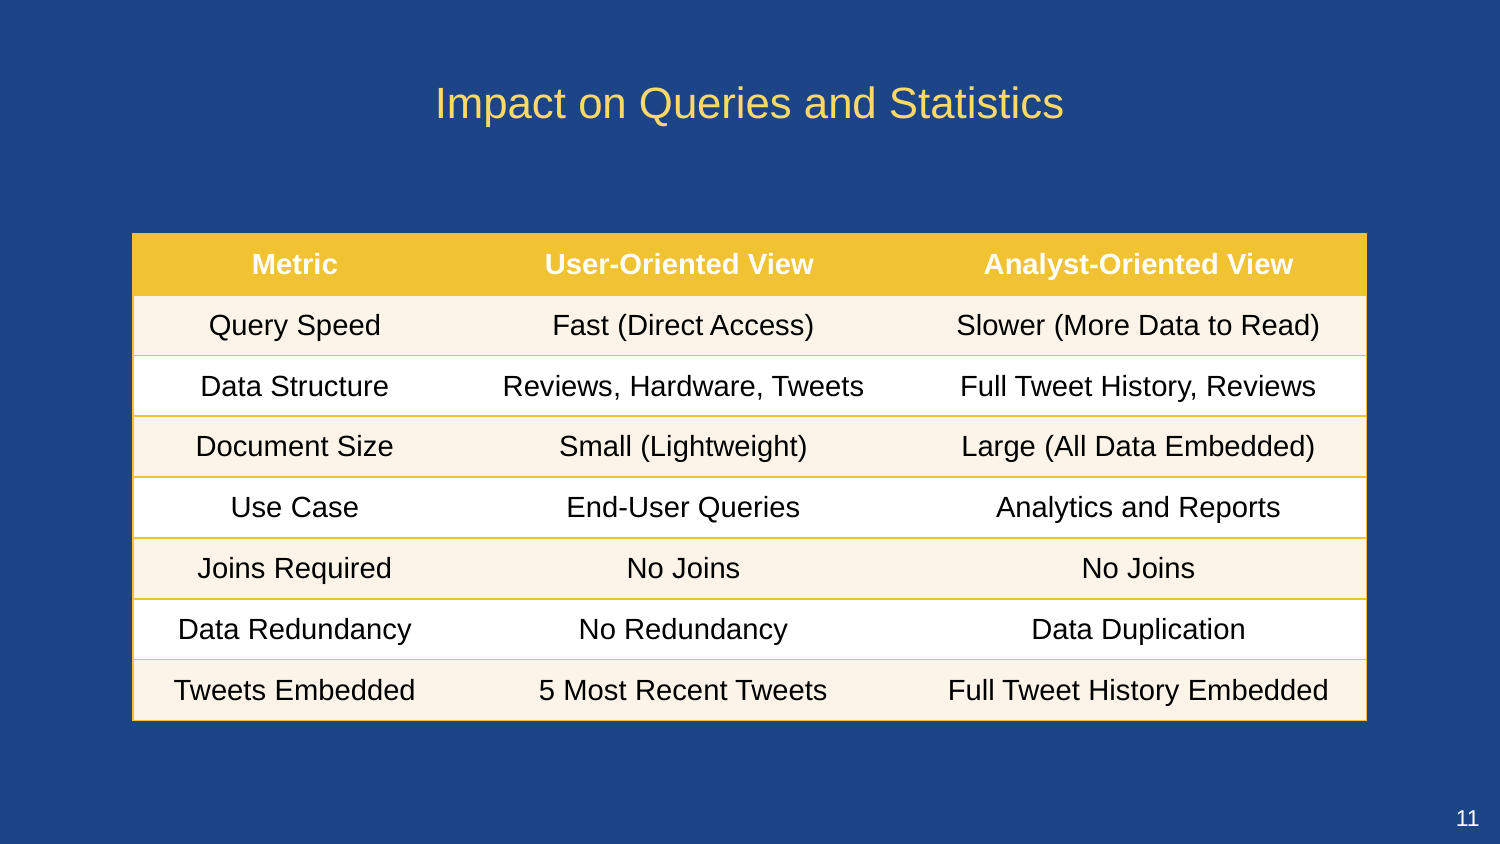

# Impact on Queries and Statistics
| Metric | User-Oriented View | Analyst-Oriented View |
| --- | --- | --- |
| Query Speed | Fast (Direct Access) | Slower (More Data to Read) |
| Data Structure | Reviews, Hardware, Tweets | Full Tweet History, Reviews |
| Document Size | Small (Lightweight) | Large (All Data Embedded) |
| Use Case | End-User Queries | Analytics and Reports |
| Joins Required | No Joins | No Joins |
| Data Redundancy | No Redundancy | Data Duplication |
| Tweets Embedded | 5 Most Recent Tweets | Full Tweet History Embedded |
11